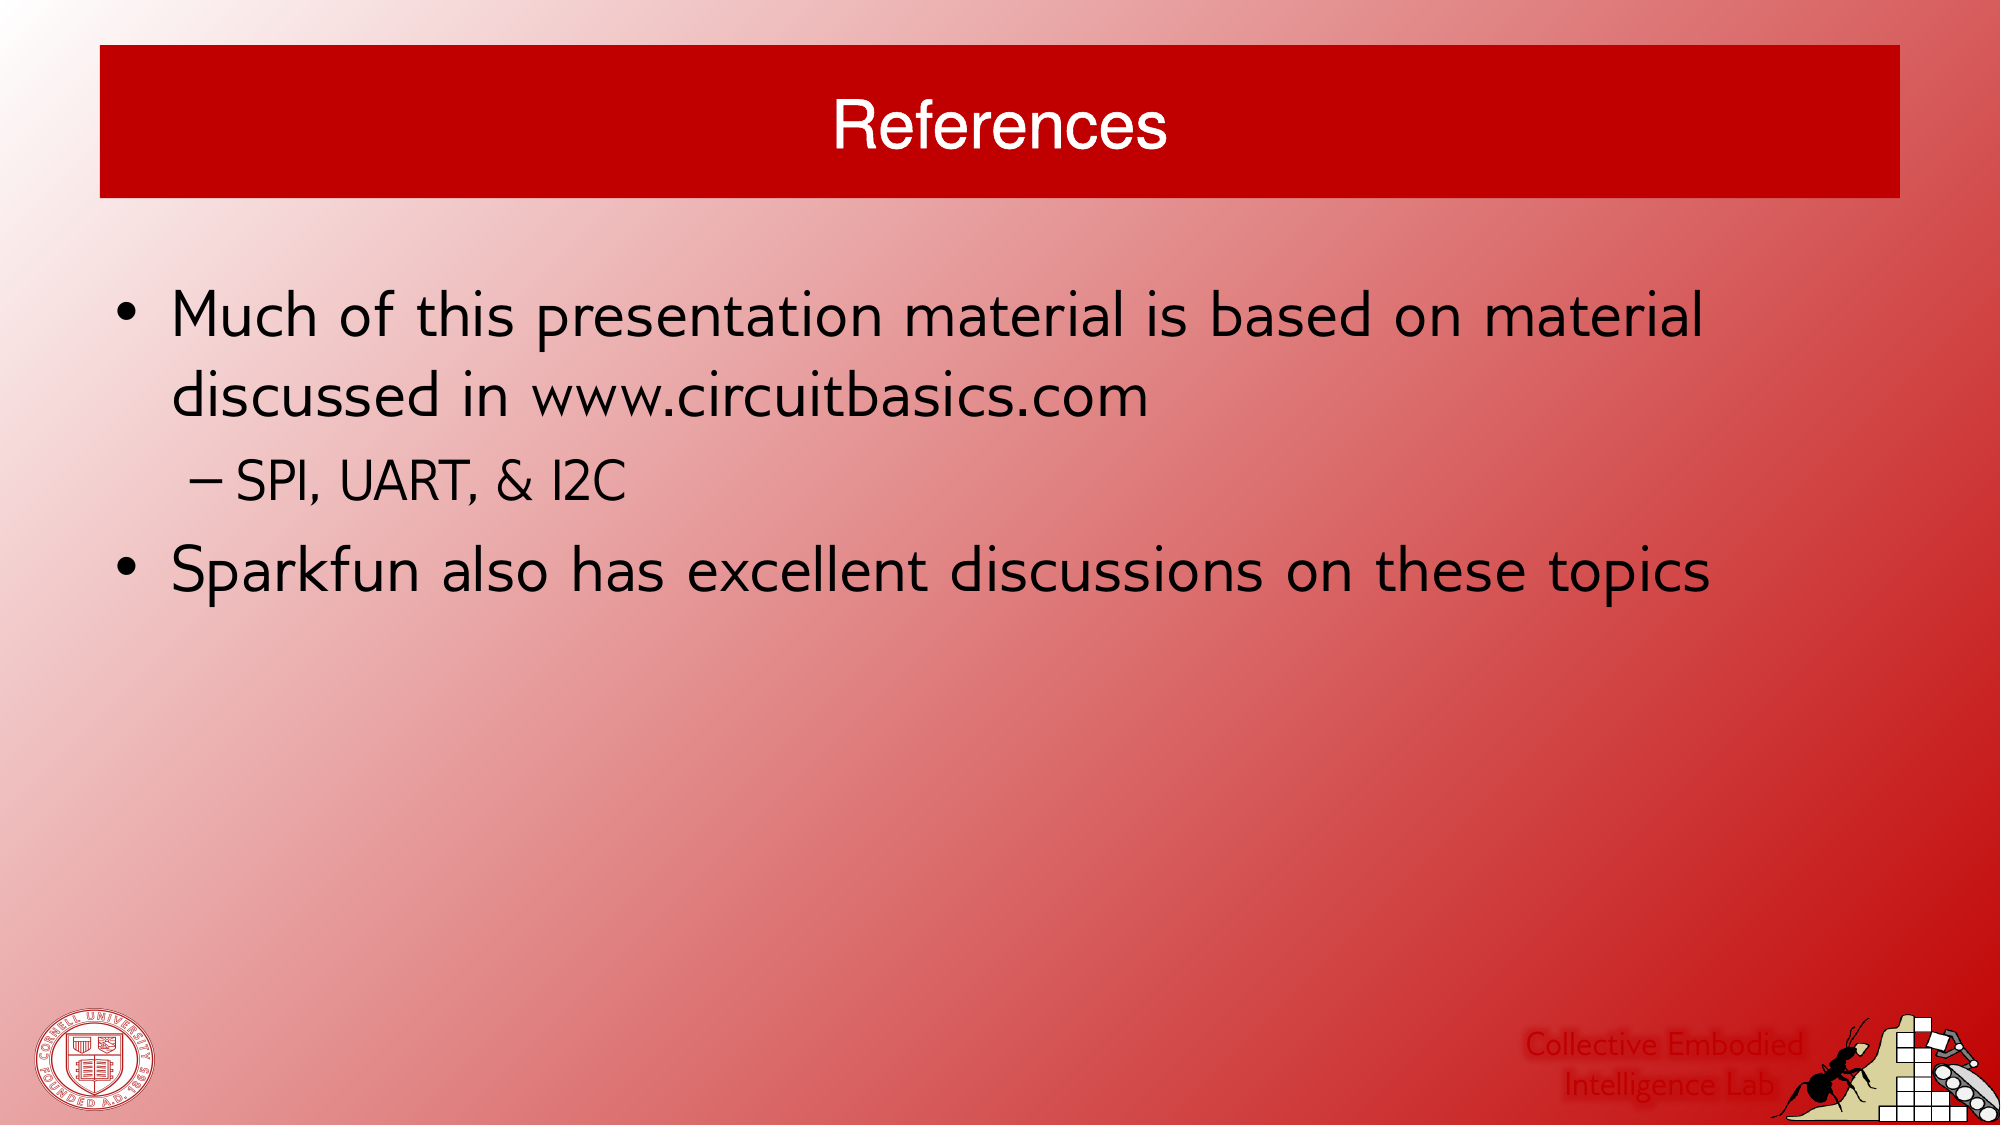

# References
Much of this presentation material is based on material discussed in www.circuitbasics.com
SPI, UART, & I2C
Sparkfun also has excellent discussions on these topics